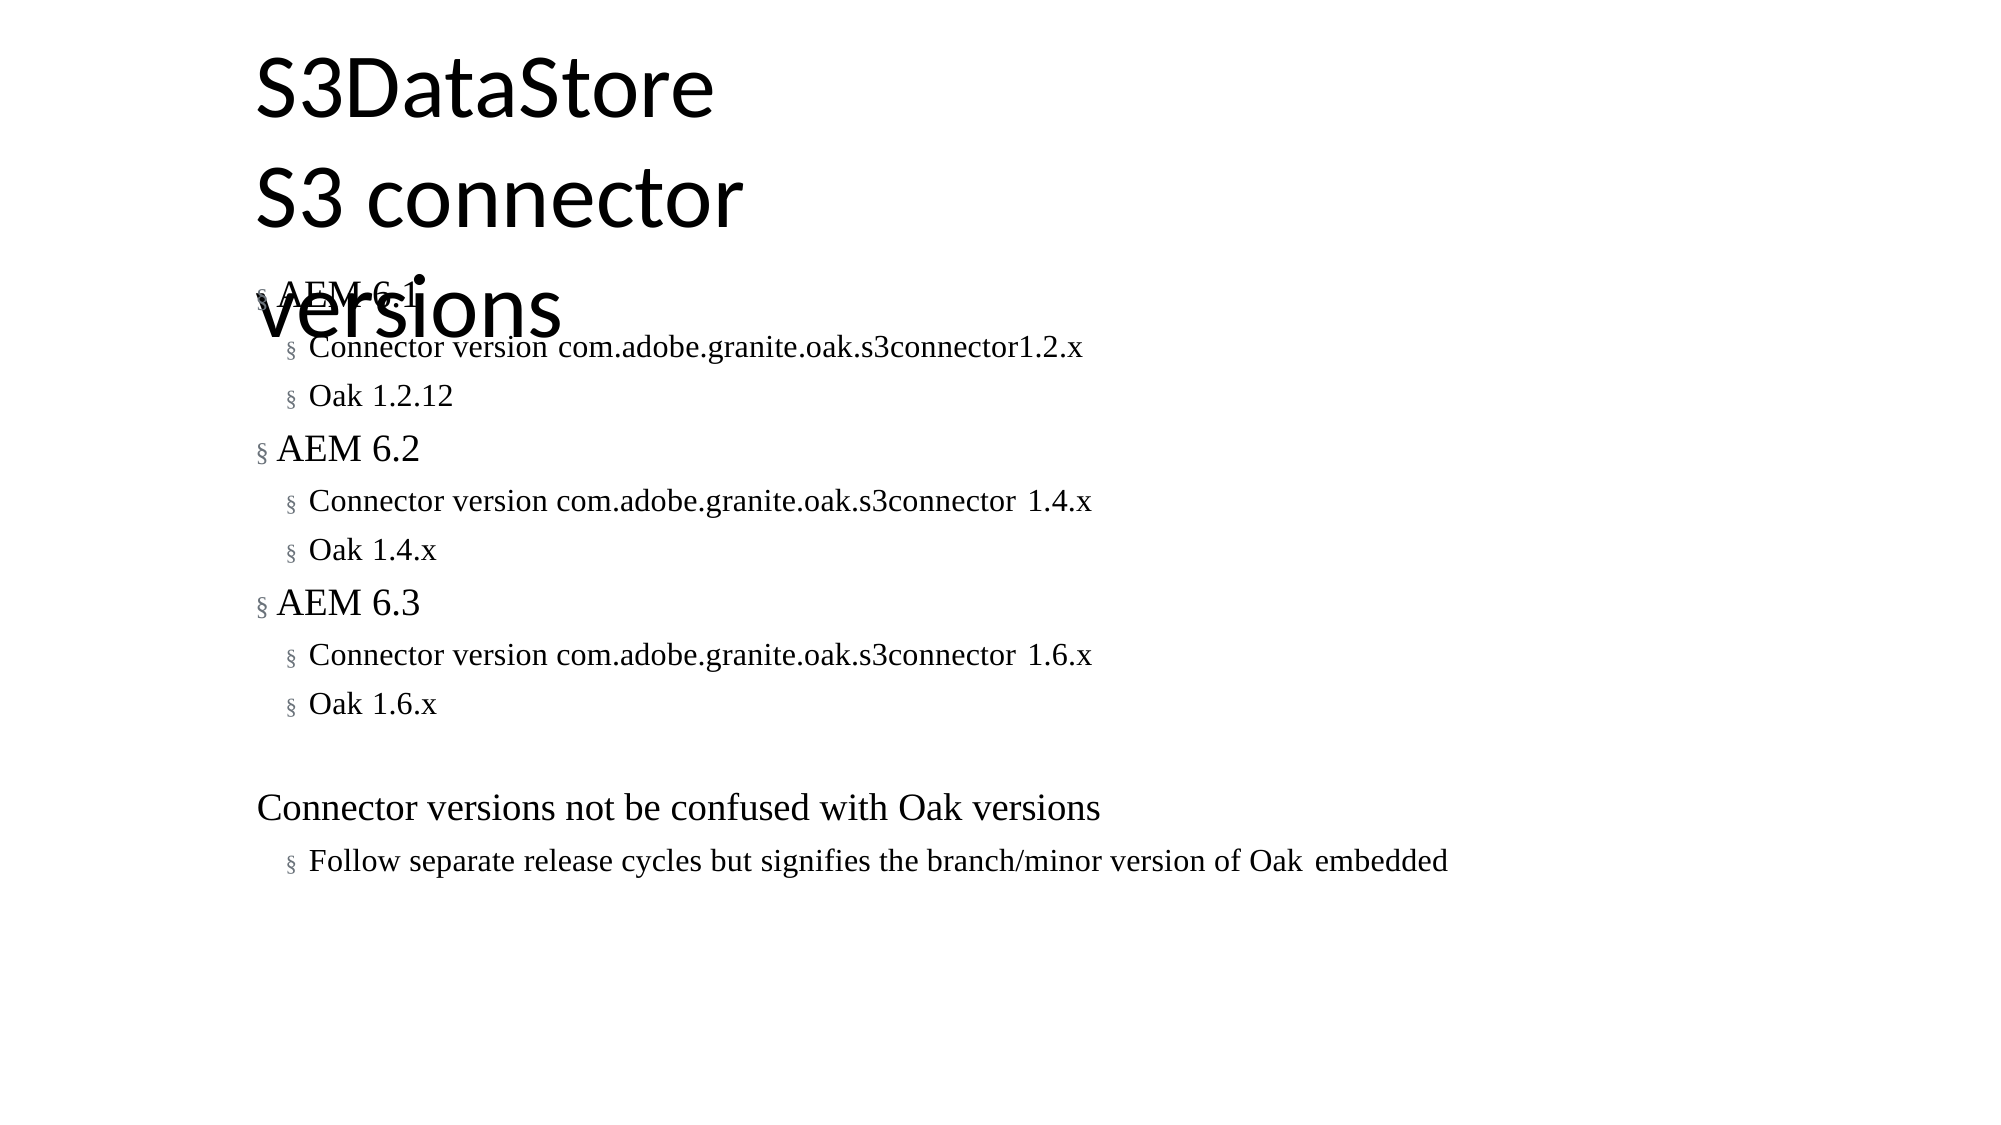

# S3DataStore	S3 connector versions
§ AEM 6.1
§ Connector version com.adobe.granite.oak.s3connector1.2.x
§ Oak 1.2.12
§ AEM 6.2
§ Connector version com.adobe.granite.oak.s3connector 1.4.x
§ Oak 1.4.x
§ AEM 6.3
§ Connector version com.adobe.granite.oak.s3connector 1.6.x
§ Oak 1.6.x

Connector versions not be confused with Oak versions
§ Follow separate release cycles but signifies the branch/minor version of Oak embedded
' 2017 Adobe Systems Incorporated. All Rights Reserved. Adobe Confidential.
180
' 2017 Adobe Systems Incorporated. All Rights Reserved. Adobe Confidential.
' 2016 Adobe Systems Incorporated. All Rights Reserved. Adobe Confidential.